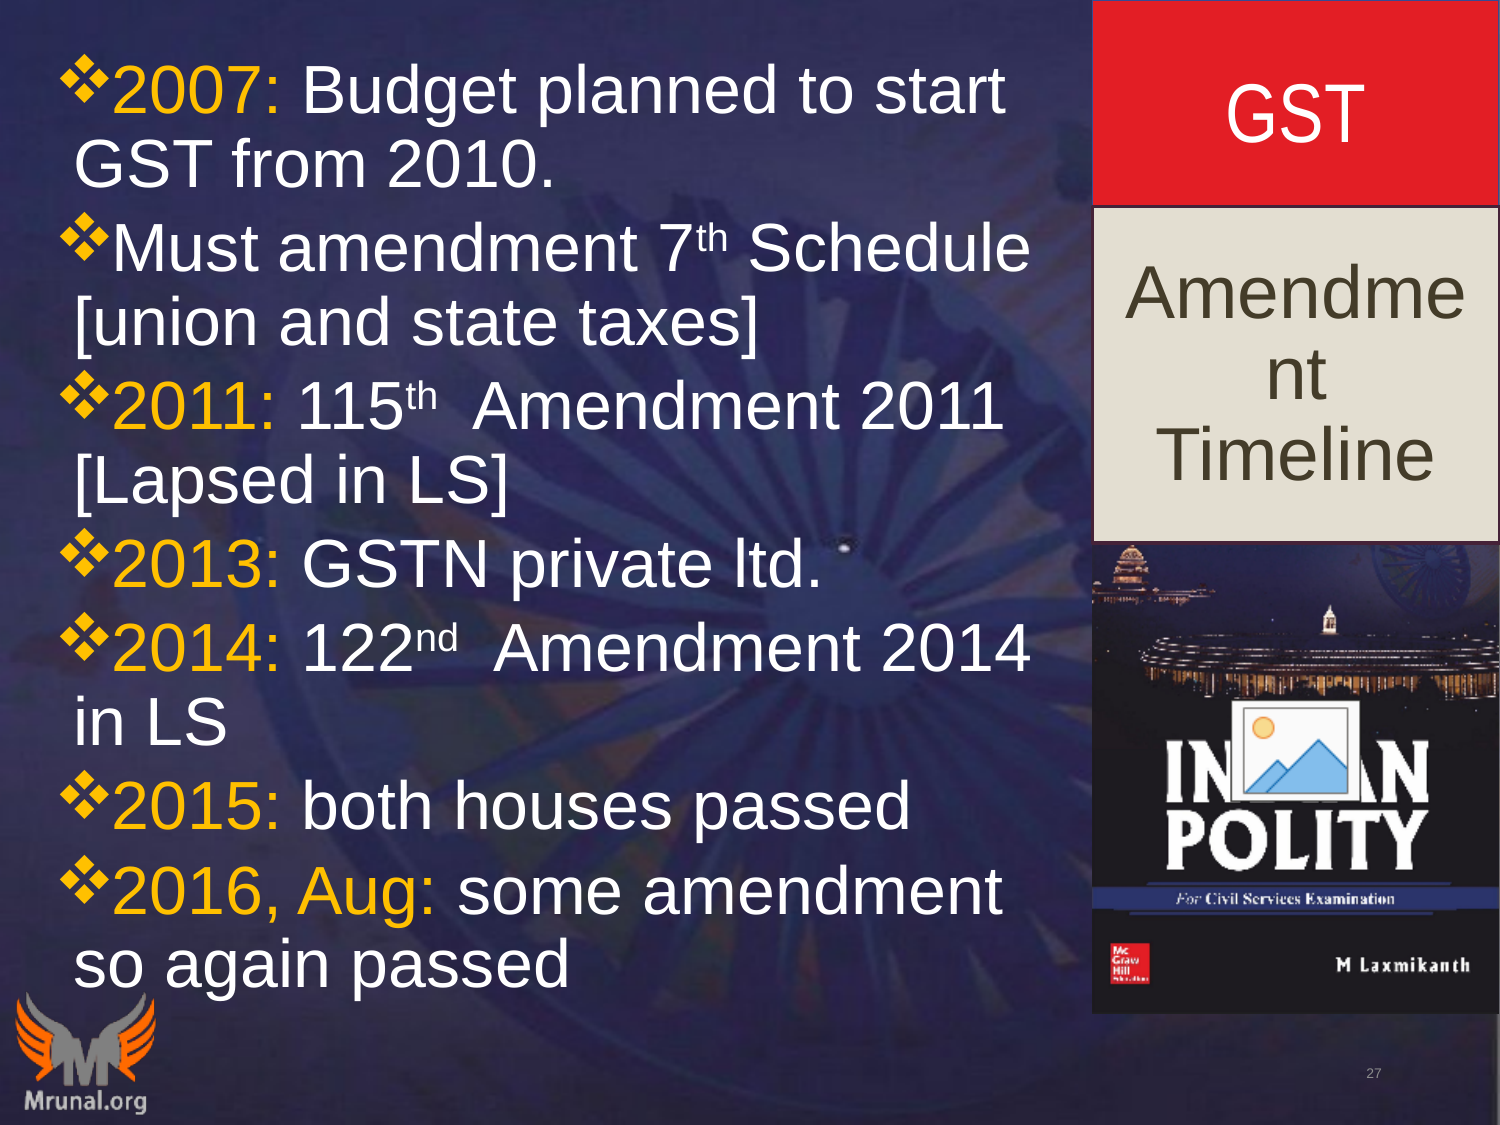

GST
2007: Budget planned to start GST from 2010.
Must amendment 7th Schedule [union and state taxes]
2011: 115th  Amendment 2011  [Lapsed in LS]
2013: GSTN private ltd.
2014: 122nd  Amendment 2014 in LS
2015: both houses passed
2016, Aug: some amendment so again passed
# Amendment Timeline

27